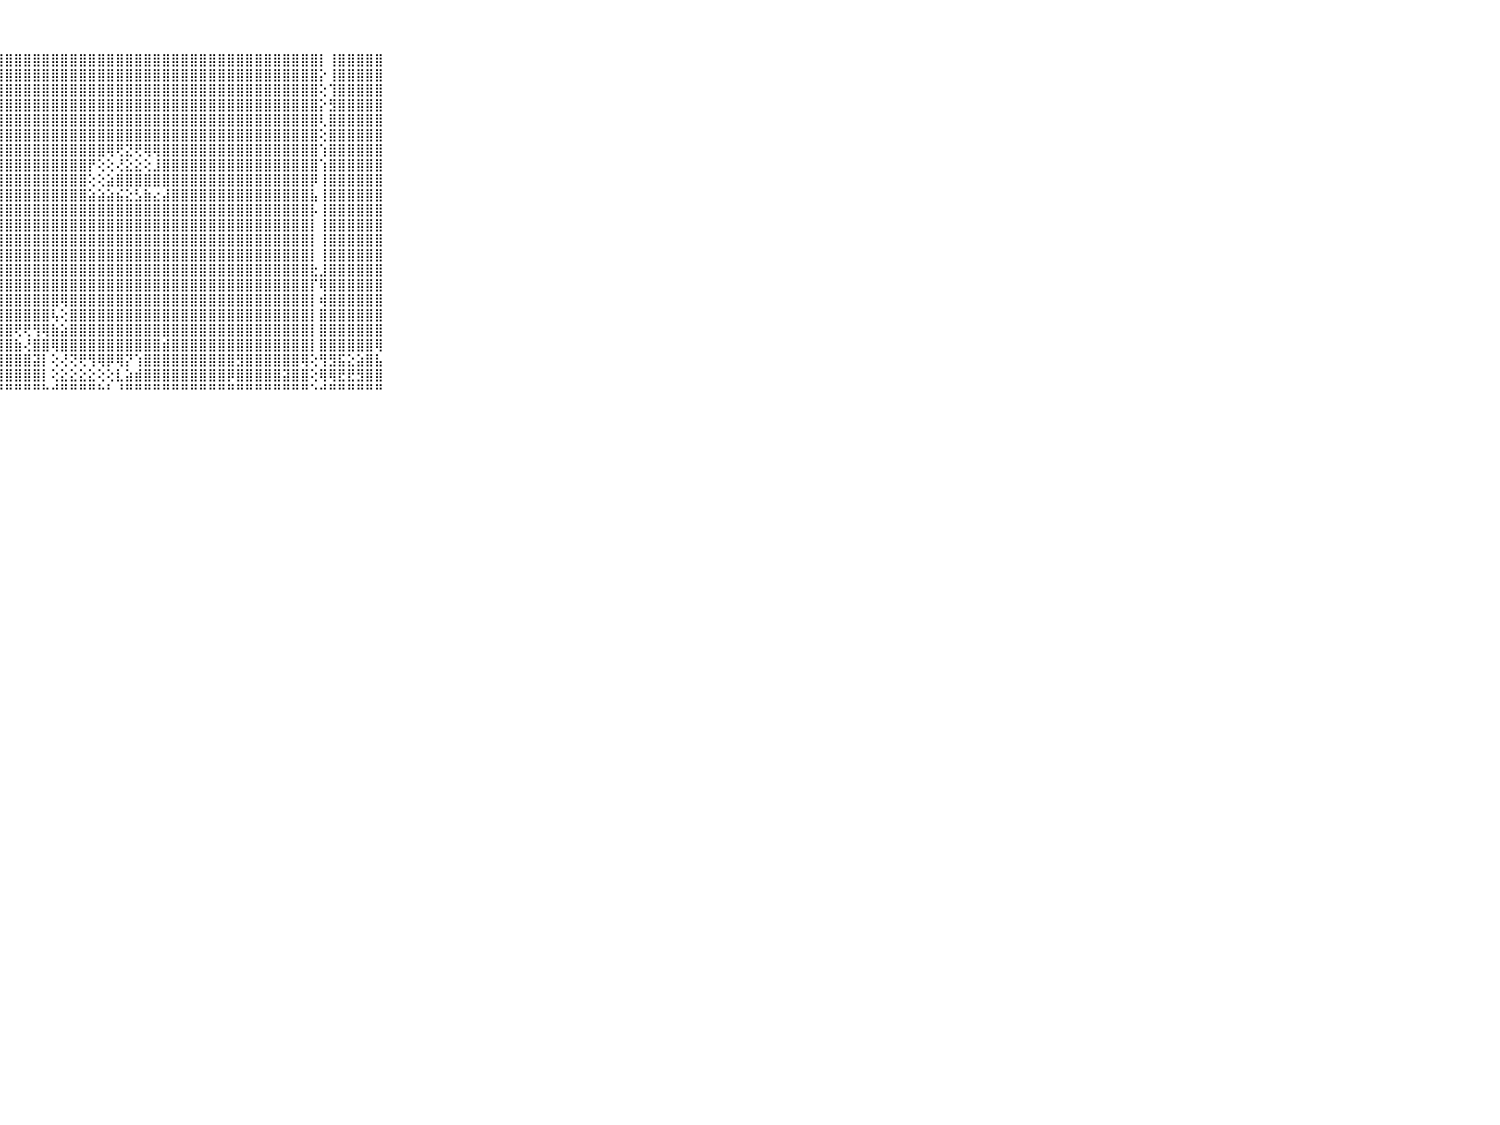

⠀⠀⠀⠀⠀⠀⠀⠀⠀⠀⠀⣿⣿⣿⣿⣿⣿⣿⣿⣿⣿⣿⣿⣿⣿⣿⣿⣿⣿⣿⣿⣿⣿⣿⣿⣿⣿⣿⣿⣿⣿⣿⣿⣿⣿⣿⣿⣿⣿⣿⣿⣿⣿⣿⣿⣿⣿⣿⣿⣿⣿⣿⡇⢸⣿⣿⣿⣿⣿⠀⠀⠀⠀⠀⠀⠀⠀⠀⠀⠀⠀
⠀⠀⠀⠀⠀⠀⠀⠀⠀⠀⠀⣿⣿⣿⣿⣿⣿⣿⣿⣿⣿⣿⣿⣿⣿⣿⣿⣿⣿⣿⣿⣿⣿⣿⣿⣿⣿⣿⣿⣿⣿⣿⣿⣿⣿⣿⣿⣿⣿⣿⣿⣿⣿⣿⣿⣿⣿⣿⣿⣿⣿⣿⡕⢸⣿⣿⣿⣿⣿⠀⠀⠀⠀⠀⠀⠀⠀⠀⠀⠀⠀
⠀⠀⠀⠀⠀⠀⠀⠀⠀⠀⠀⣿⣿⣿⣿⣿⣿⣿⣿⣿⣿⣿⣿⣿⣿⣿⣿⣿⣿⣿⣿⣿⣿⣿⣿⣿⣿⣿⣿⣿⣿⣿⣿⣿⣿⣿⣿⣿⣿⣿⣿⣿⣿⣿⣿⣿⣿⣿⣿⣿⣿⣿⢕⢹⣿⣿⣿⣿⣿⠀⠀⠀⠀⠀⠀⠀⠀⠀⠀⠀⠀
⠀⠀⠀⠀⠀⠀⠀⠀⠀⠀⠀⣿⣿⣿⣿⣿⣿⣿⣿⣿⣿⣿⣿⣿⣿⣿⣿⣿⣿⣿⣿⣿⣿⣿⣿⣿⣿⣿⣿⣿⣿⣿⣿⣿⣿⣿⣿⣿⣿⣿⣿⣿⣿⣿⣿⣿⣿⣿⣿⣿⣿⣿⡕⣻⣿⣿⣿⣿⣿⠀⠀⠀⠀⠀⠀⠀⠀⠀⠀⠀⠀
⠀⠀⠀⠀⠀⠀⠀⠀⠀⠀⠀⣿⣿⣿⣿⣿⣿⣿⣿⣿⣿⣿⣿⣿⣿⣿⣿⣿⣿⣿⣿⣿⣿⣿⣿⣿⣿⣿⣿⣿⣿⣿⣿⣿⣿⣿⣿⣿⣿⣿⣿⣿⣿⣿⣿⣿⣿⣿⣿⣿⣿⣿⢇⣿⣿⣿⣿⣿⣿⠀⠀⠀⠀⠀⠀⠀⠀⠀⠀⠀⠀
⠀⠀⠀⠀⠀⠀⠀⠀⠀⠀⠀⣿⣿⣿⣿⣿⣿⣿⣿⣿⣿⣿⣿⣿⣿⣿⣿⣿⣿⣿⣿⣿⣿⣿⣿⣿⣿⣿⣿⣿⣿⣿⣿⣿⣿⣿⣿⣿⣿⣿⣿⣿⣿⣿⣿⣿⣿⣿⣿⣿⣿⣿⢕⣿⣿⣿⣿⣿⣿⠀⠀⠀⠀⠀⠀⠀⠀⠀⠀⠀⠀
⠀⠀⠀⠀⠀⠀⠀⠀⠀⠀⠀⣿⣿⣿⣿⣿⣿⣿⣿⣿⣿⣿⣿⣿⣿⣿⣿⣿⣿⣿⣿⣿⣿⣿⣿⣿⣿⣿⣿⢿⢟⣝⢟⢿⢿⣿⣿⣿⣿⣿⣿⣿⣿⣿⣿⣿⣿⣿⣿⣿⣿⣿⢱⣿⣿⣿⣿⣿⣿⠀⠀⠀⠀⠀⠀⠀⠀⠀⠀⠀⠀
⠀⠀⠀⠀⠀⠀⠀⠀⠀⠀⠀⣿⣿⣿⣿⣿⣿⣿⣿⣿⣿⣿⣿⣿⣿⣿⣿⣿⣿⣿⣿⣿⣿⣿⣿⣿⣿⡟⢕⢕⢜⣕⣕⢕⣸⣿⣿⣿⣿⣿⣿⣿⣿⣿⣿⣿⣿⣿⣿⣿⣿⣿⢱⣿⣿⣿⣿⣿⣿⠀⠀⠀⠀⠀⠀⠀⠀⠀⠀⠀⠀
⠀⠀⠀⠀⠀⠀⠀⠀⠀⠀⠀⣿⣿⣿⣿⣿⣿⣿⣿⣿⣿⣿⣿⣿⣿⣿⣿⣿⣿⣿⣿⣿⣿⣿⣿⣿⣿⢕⢕⣵⣿⣿⣿⣿⣿⣿⣿⣿⣿⣿⣿⣿⣿⣿⣿⣿⣿⣿⣿⣿⣿⡿⢸⣿⣿⣿⣿⣿⣿⠀⠀⠀⠀⠀⠀⠀⠀⠀⠀⠀⠀
⠀⠀⠀⠀⠀⠀⠀⠀⠀⠀⠀⣿⣿⣿⣿⣿⣿⣿⣿⣿⣿⣿⣿⣿⣿⣿⣿⣿⣿⣿⣿⣿⣿⣿⣿⣿⣿⣵⣵⣵⣮⣕⣣⣷⣔⣼⣿⣿⣿⣿⣿⣿⣿⣿⣿⣿⣿⣿⣿⣿⣿⣧⢸⣿⣿⣿⣿⣿⣿⠀⠀⠀⠀⠀⠀⠀⠀⠀⠀⠀⠀
⠀⠀⠀⠀⠀⠀⠀⠀⠀⠀⠀⣿⣿⣿⣿⣿⣿⣿⣿⣿⣿⣿⣿⣿⣿⣿⣿⣿⣿⣿⣿⣿⣿⣿⣿⣿⣿⣿⣿⣿⣿⣿⣿⣿⣿⣿⣿⣿⣿⣿⣿⣿⣿⣿⣿⣿⣿⣿⣿⣿⣿⡧⢸⣿⣿⣿⣿⣿⣿⠀⠀⠀⠀⠀⠀⠀⠀⠀⠀⠀⠀
⠀⠀⠀⠀⠀⠀⠀⠀⠀⠀⠀⣿⣿⣿⣿⣿⣿⣿⣿⣿⣿⣿⣿⣿⣿⣿⣿⣿⣿⣿⣿⣿⣿⣿⣿⣿⣿⣿⣿⣿⣿⣿⣿⣿⣿⣿⣿⣿⣿⣿⣿⣿⣿⣿⣿⣿⣿⣿⣿⣿⣿⡇⢸⣿⣿⣿⣿⣿⣿⠀⠀⠀⠀⠀⠀⠀⠀⠀⠀⠀⠀
⠀⠀⠀⠀⠀⠀⠀⠀⠀⠀⠀⣿⣿⣿⣿⣿⣿⣿⣿⣿⣿⣿⣿⣿⣿⣿⣿⣿⣿⣿⣿⣿⣿⣿⣿⣿⣿⣿⣿⣿⣿⣿⣿⣿⣿⣿⣿⣿⣿⣿⣿⣿⣿⣿⣿⣿⣿⣿⣿⣿⣿⡇⢸⣿⣿⣿⣿⣿⣿⠀⠀⠀⠀⠀⠀⠀⠀⠀⠀⠀⠀
⠀⠀⠀⠀⠀⠀⠀⠀⠀⠀⠀⣿⣿⣿⣿⣿⣿⣿⣿⣿⣿⣿⣿⣿⣿⣿⣿⣿⣿⣿⣿⣿⣿⣿⣿⣿⣿⣿⣿⣿⣿⣿⣿⣿⣿⣿⣿⣿⣿⣿⣿⣿⣿⣿⣿⣿⣿⣿⣿⣿⣿⡇⢸⣿⣿⣿⣿⣿⣿⠀⠀⠀⠀⠀⠀⠀⠀⠀⠀⠀⠀
⠀⠀⠀⠀⠀⠀⠀⠀⠀⠀⠀⣿⣿⣿⣿⣿⣿⣿⣿⣿⣿⣿⣿⣿⣿⣿⣿⣿⣿⣿⣿⣿⣿⣿⣿⣿⣿⣿⣿⣿⣿⣿⣿⣿⣿⣿⣿⣿⣿⣿⣿⣿⣿⣿⣿⣿⣿⣿⣿⣿⣿⣗⣸⣿⣿⣿⣿⣿⣿⠀⠀⠀⠀⠀⠀⠀⠀⠀⠀⠀⠀
⠀⠀⠀⠀⠀⠀⠀⠀⠀⠀⠀⣿⣿⣿⣿⣿⣿⣿⣿⣿⣿⣿⣿⣿⣿⣿⣿⣿⣿⣿⣿⣿⣿⣿⣿⣿⣿⣿⣿⣿⣿⣿⣿⣿⣿⣿⣿⣿⣿⣿⣿⣿⣿⣿⣿⣿⣿⣿⣿⣿⣿⡏⢿⣿⣿⣿⣿⣿⣿⠀⠀⠀⠀⠀⠀⠀⠀⠀⠀⠀⠀
⠀⠀⠀⠀⠀⠀⠀⠀⠀⠀⠀⣿⣿⣿⣿⣿⣿⣿⣿⣿⣿⣿⣿⣿⣿⣿⣿⣿⣿⣿⣿⣿⣿⣿⢿⣿⣿⣿⣿⣿⣿⣿⣿⣿⣿⣿⣿⣿⣿⣿⣿⣿⣿⣿⣿⣿⣿⣿⣿⣿⣿⡇⢾⣿⣿⣿⣿⣿⣿⠀⠀⠀⠀⠀⠀⠀⠀⠀⠀⠀⠀
⠀⠀⠀⠀⠀⠀⠀⠀⠀⠀⠀⣿⣿⣿⣿⣿⣿⣿⣿⣿⣿⣿⣿⣿⣿⣿⣿⣿⣿⣿⣿⣿⣿⢧⢕⣿⣿⣿⣿⣿⣿⣿⣿⣿⣿⣿⣿⣿⣿⣿⣿⣿⣿⣿⣿⣿⣿⣿⣿⣿⣿⡇⣿⣿⣿⣿⣿⣿⣿⠀⠀⠀⠀⠀⠀⠀⠀⠀⠀⠀⠀
⠀⠀⠀⠀⠀⠀⠀⠀⠀⠀⠀⣿⣿⣿⣿⣿⣿⣿⣿⣿⣿⣿⣿⣿⣿⣿⣿⣿⣿⢟⢟⢻⢿⣷⣵⣿⣿⣿⣿⣿⣿⣿⣿⣿⣿⣿⣿⣿⣿⣿⣿⣿⣿⣿⣿⣿⣿⣿⣿⣿⣿⡇⣿⣿⣿⣿⣿⣿⣿⠀⠀⠀⠀⠀⠀⠀⠀⠀⠀⠀⠀
⠀⠀⠀⠀⠀⠀⠀⠀⠀⠀⠀⣿⣿⣿⣿⣿⣿⣿⣿⣿⣿⣿⣿⣿⣿⣿⣿⣿⣿⣷⢜⣿⣿⢿⣿⣿⣿⣿⣿⣿⣿⣿⣿⣿⣿⣾⣿⣿⣿⣿⣿⣿⣿⣿⣿⣿⣿⣿⣿⣿⣿⡇⣿⣿⣿⣿⣿⣿⢿⠀⠀⠀⠀⠀⠀⠀⠀⠀⠀⠀⠀
⠀⠀⠀⠀⠀⠀⠀⠀⠀⠀⠀⣿⣿⣿⣿⣿⣿⣿⣿⣿⣿⣿⣿⣿⣿⣿⣿⣿⣿⣿⣿⣽⡇⢕⢜⢝⢟⢻⢿⡿⢿⡝⢱⣿⣿⣿⣿⣿⣿⣿⣿⣿⣿⣻⣿⣿⣿⣿⣿⣿⢿⢕⢻⣻⣯⣕⣵⣿⣧⠀⠀⠀⠀⠀⠀⠀⠀⠀⠀⠀⠀
⠀⠀⠀⠀⠀⠀⠀⠀⠀⠀⠀⣿⣿⣿⣿⣿⣿⣿⣿⣿⣿⣿⣿⣿⣿⣿⣿⣿⣿⣿⣿⣿⡇⢕⣕⣕⣕⣕⢕⢕⣇⣵⣾⣿⣿⣿⣿⣿⣿⣿⣿⣿⡿⣿⣿⣿⣿⣿⣽⣿⣿⢕⢿⢿⣟⣟⣻⣿⣿⠀⠀⠀⠀⠀⠀⠀⠀⠀⠀⠀⠀
⠀⠀⠀⠀⠀⠀⠀⠀⠀⠀⠀⠛⠛⠛⠛⠛⠛⠛⠛⠛⠛⠛⠛⠛⠛⠛⠛⠛⠛⠛⠛⠛⠓⠚⠛⠛⠛⠛⠓⠃⠘⠛⠛⠛⠛⠛⠛⠛⠛⠛⠛⠛⠛⠛⠛⠛⠛⠛⠛⠛⠛⠑⠚⠛⠛⠛⠛⠛⠛⠀⠀⠀⠀⠀⠀⠀⠀⠀⠀⠀⠀